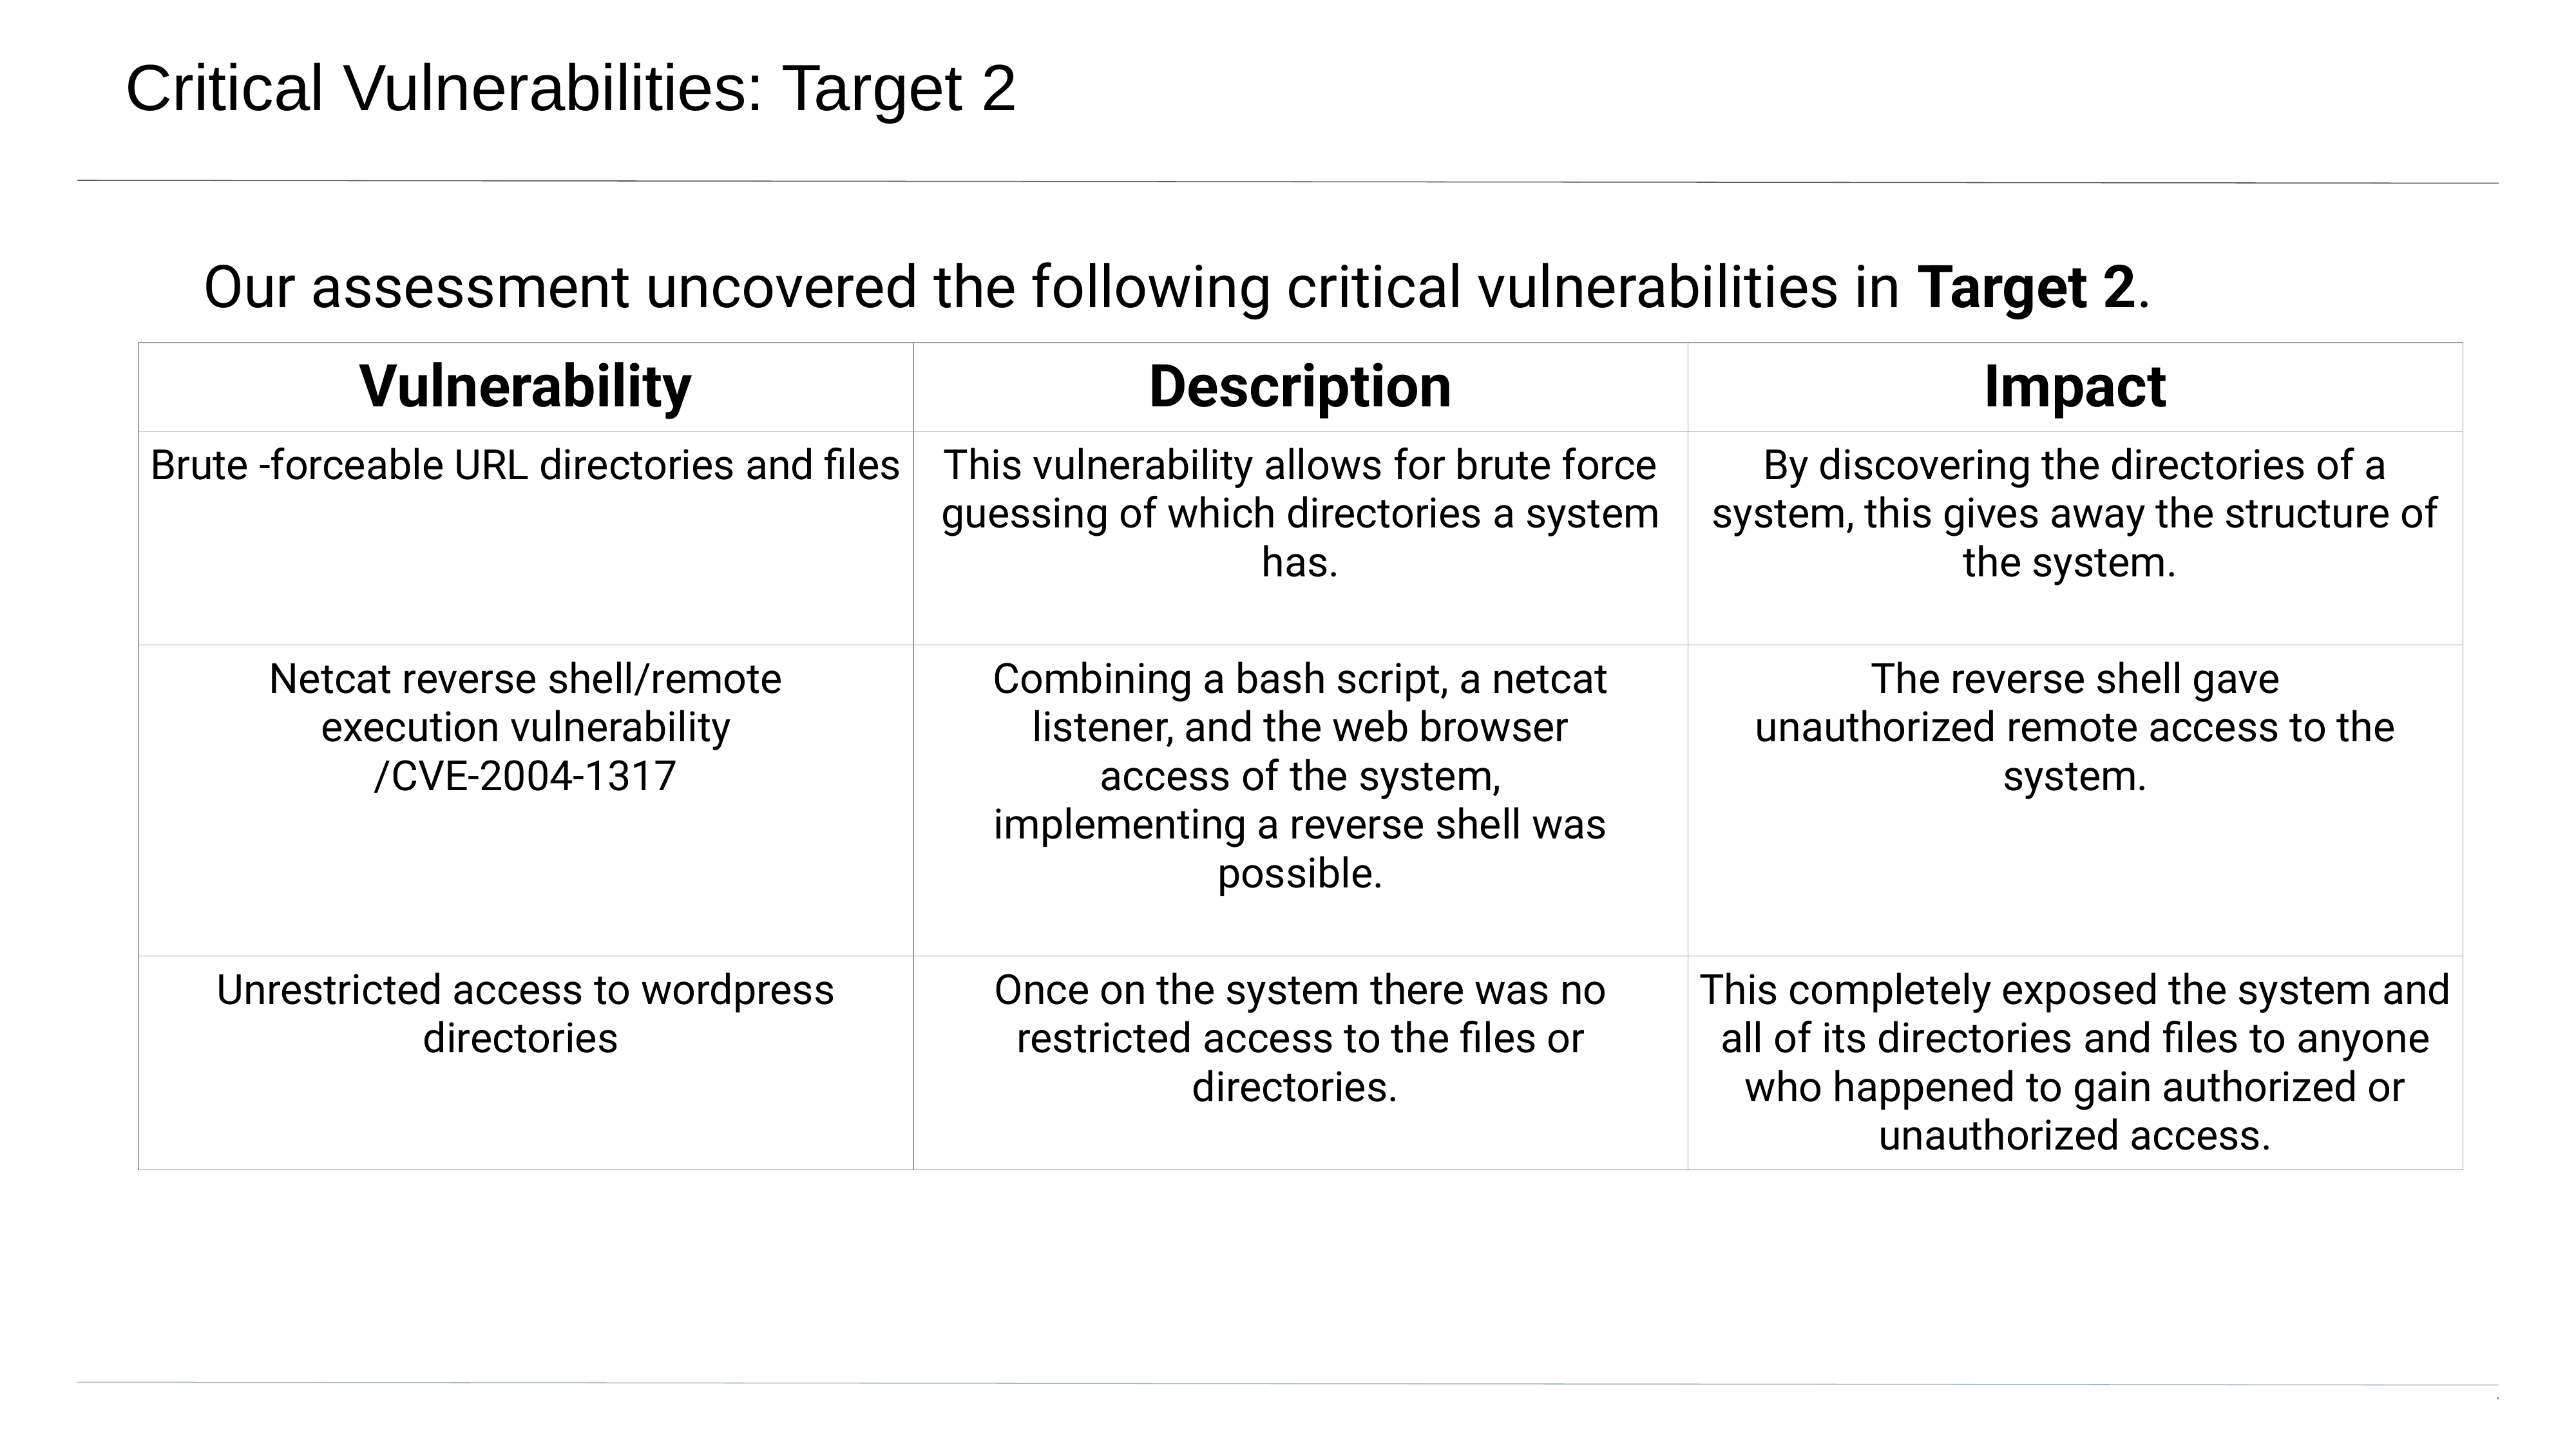

# Critical Vulnerabilities: Target 2
Our assessment uncovered the following critical vulnerabilities in Target 2.

| Vulnerability | Description | Impact |
| --- | --- | --- |
| Brute -forceable URL directories and files | This vulnerability allows for brute force guessing of which directories a system has. | By discovering the directories of a system, this gives away the structure of the system. |
| Netcat reverse shell/remote execution vulnerability /CVE-2004-1317 | Combining a bash script, a netcat listener, and the web browser access of the system, implementing a reverse shell was possible. | The reverse shell gave unauthorized remote access to the system. |
| Unrestricted access to wordpress directories | Once on the system there was no restricted access to the files or directories. | This completely exposed the system and all of its directories and files to anyone who happened to gain authorized or unauthorized access. |
6